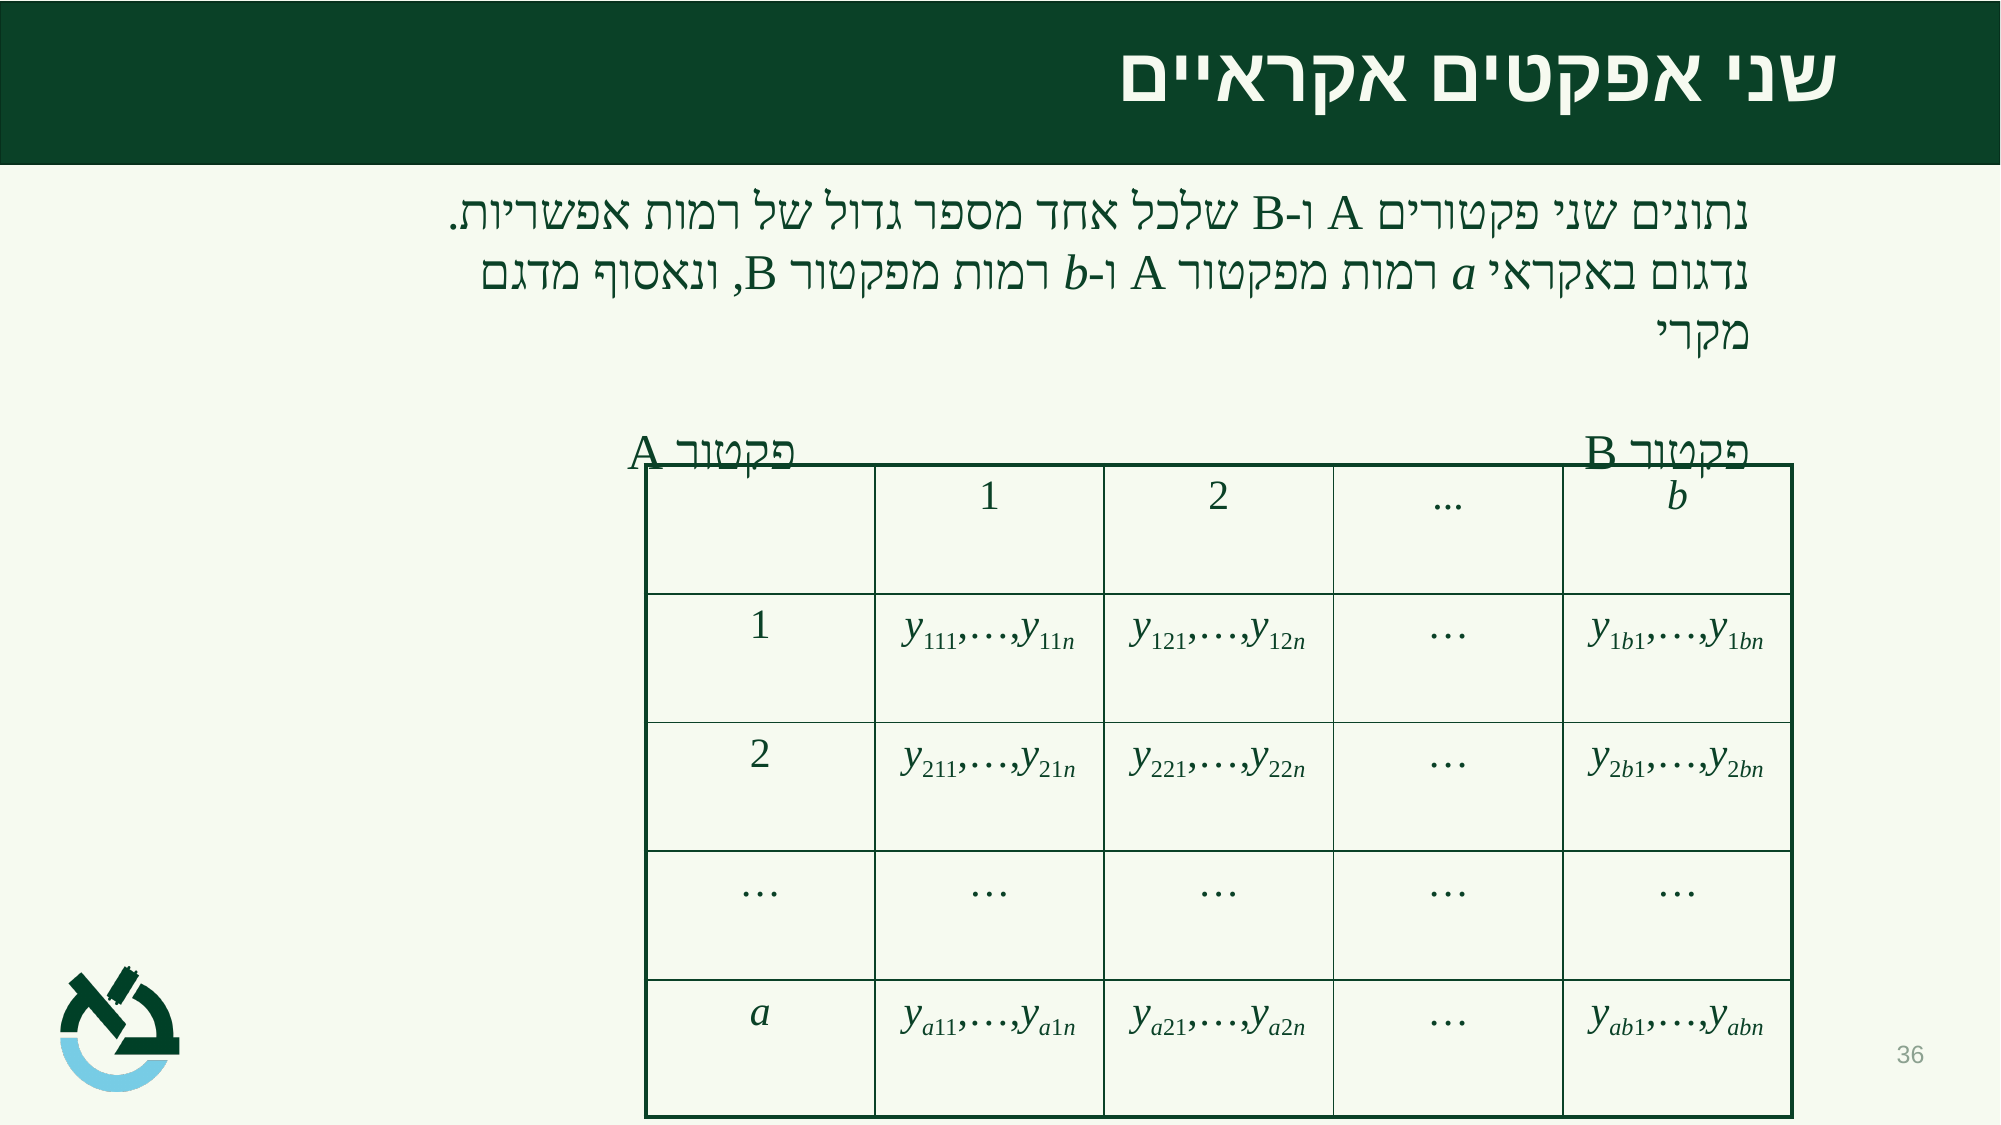

# שני אפקטים אקראיים
נתונים שני פקטורים A ו-B שלכל אחד מספר גדול של רמות אפשריות. נדגום באקראי a רמות מפקטור A ו-b רמות מפקטור B, ונאסוף מדגם מקרי
פקטור B                                                               פקטור A
|  | 1 | 2 | ... | b |
| --- | --- | --- | --- | --- |
| 1 | y111,…,y11n | y121,…,y12n | … | y1b1,…,y1bn |
| 2 | y211,…,y21n | y221,…,y22n | … | y2b1,…,y2bn |
| … | … | … | … | … |
| a | ya11,…,ya1n | ya21,…,ya2n | … | yab1,…,yabn |
36